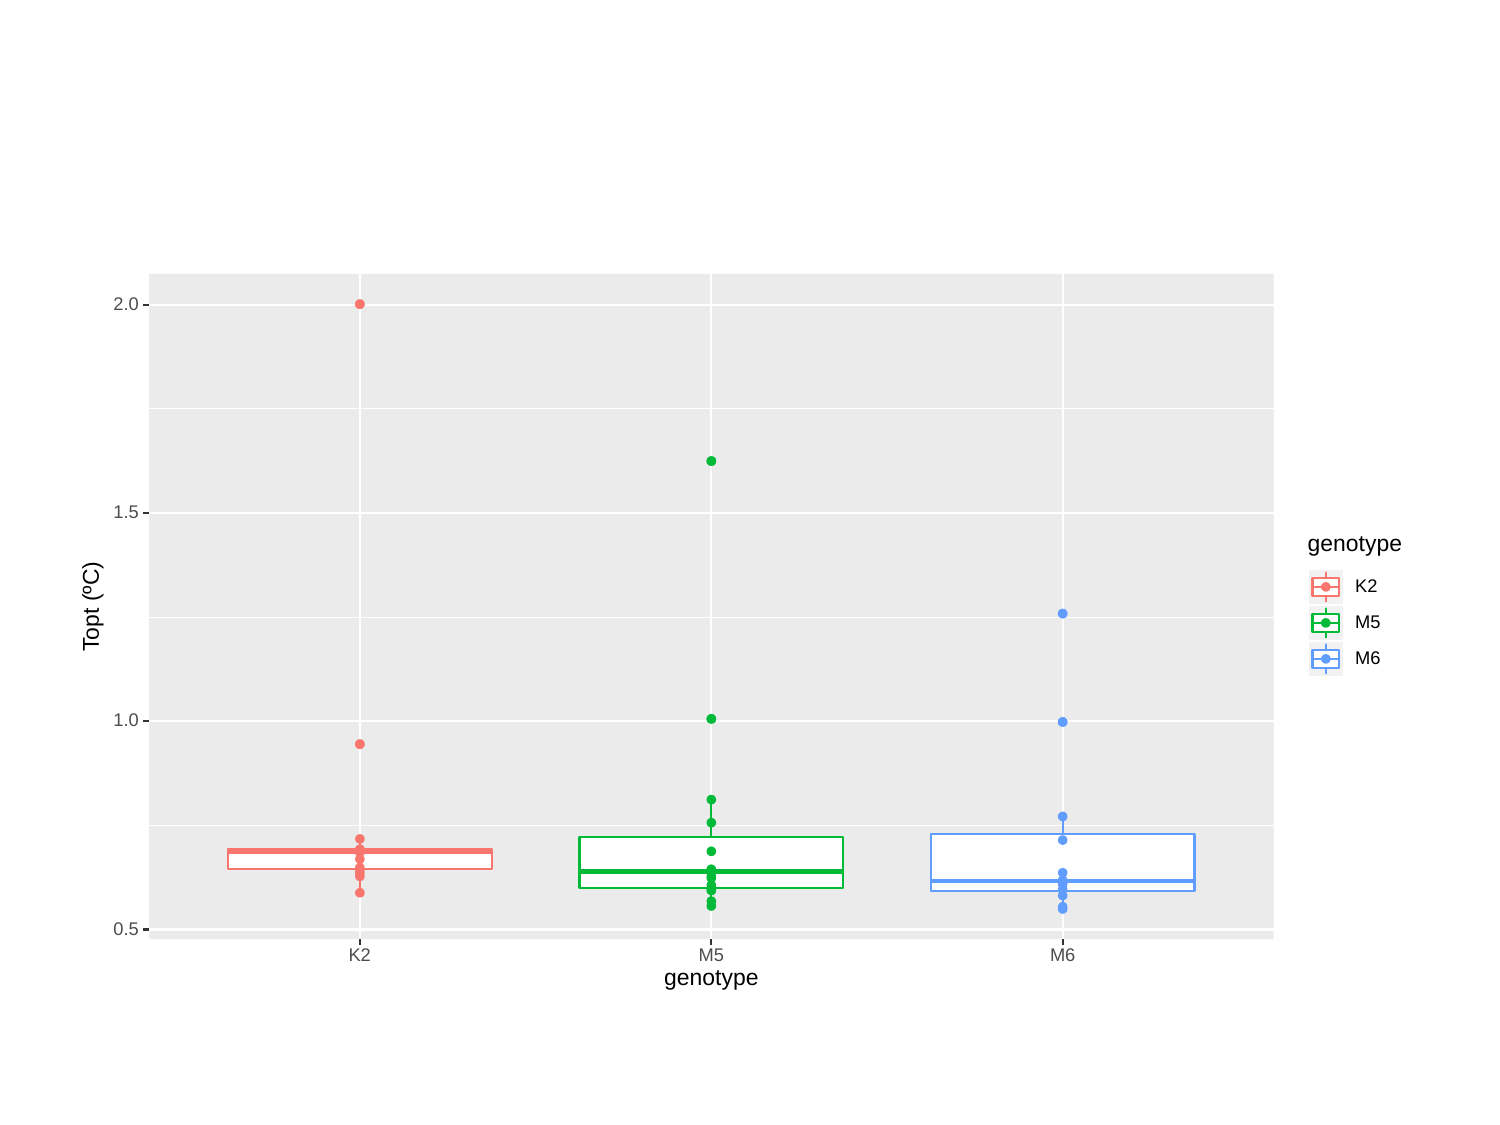

2.0

1.5

genotype

K2

Topt (ºC)

M5

M6

1.0

0.5

M6
M5
K2
genotype